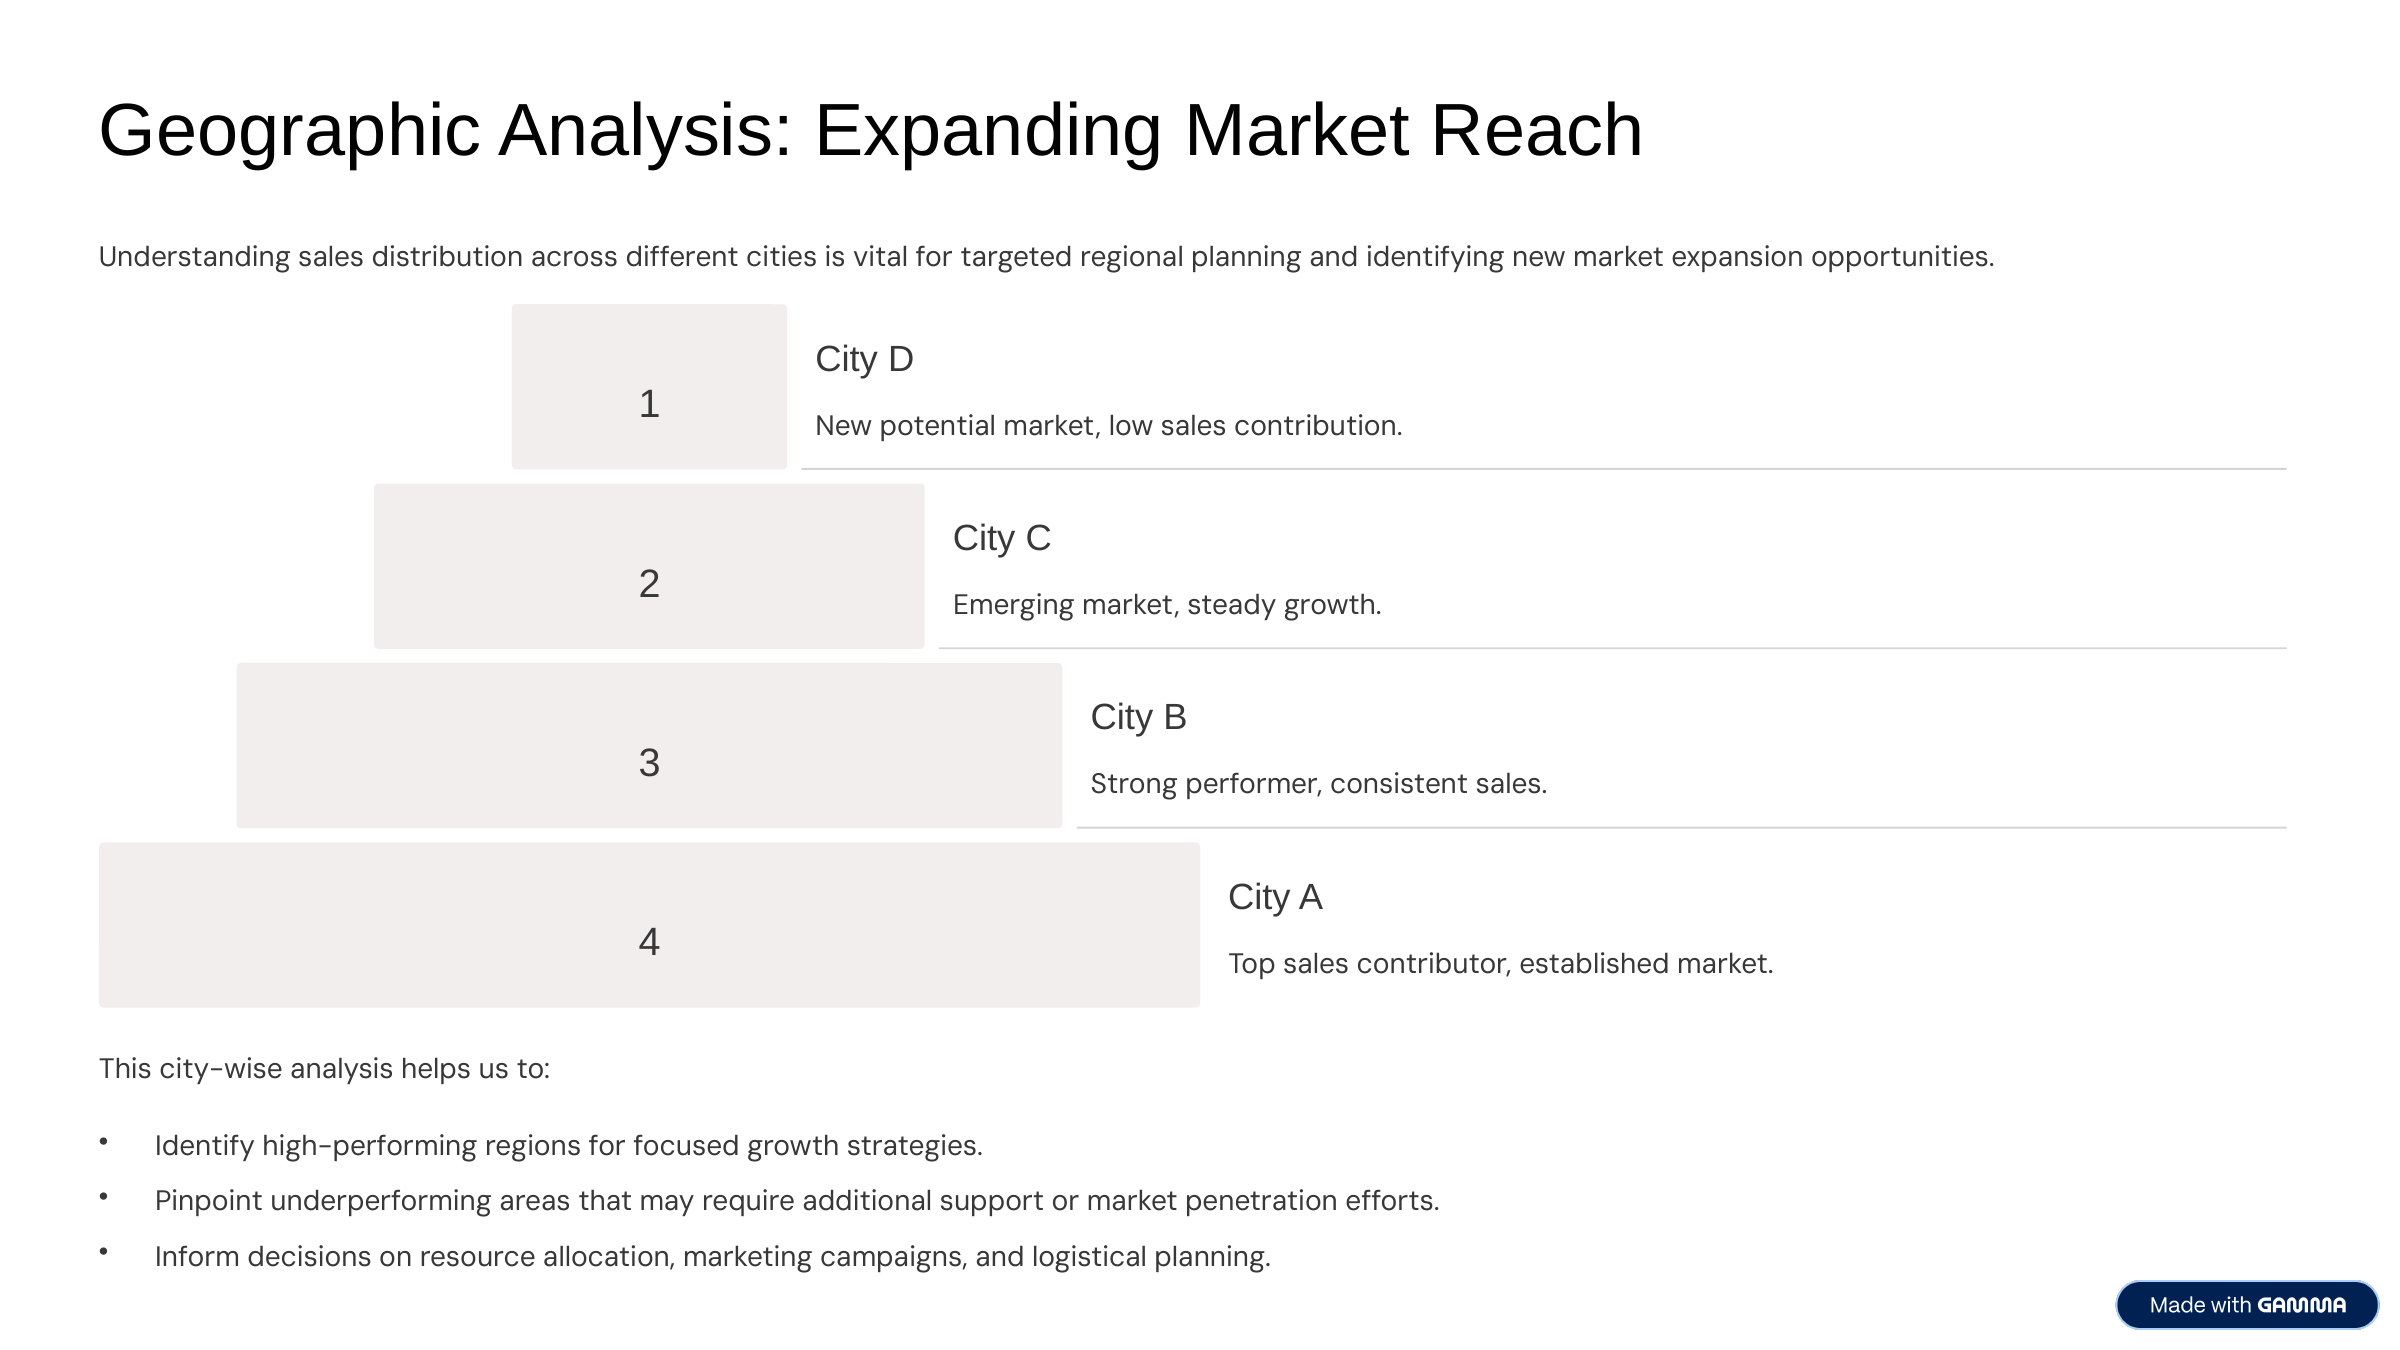

Geographic Analysis: Expanding Market Reach
Understanding sales distribution across different cities is vital for targeted regional planning and identifying new market expansion opportunities.

City D
1
New potential market, low sales contribution.

City C
2
Emerging market, steady growth.

City B
3
Strong performer, consistent sales.

City A
4
Top sales contributor, established market.
This city-wise analysis helps us to:
Identify high-performing regions for focused growth strategies.
Pinpoint underperforming areas that may require additional support or market penetration efforts.
Inform decisions on resource allocation, marketing campaigns, and logistical planning.